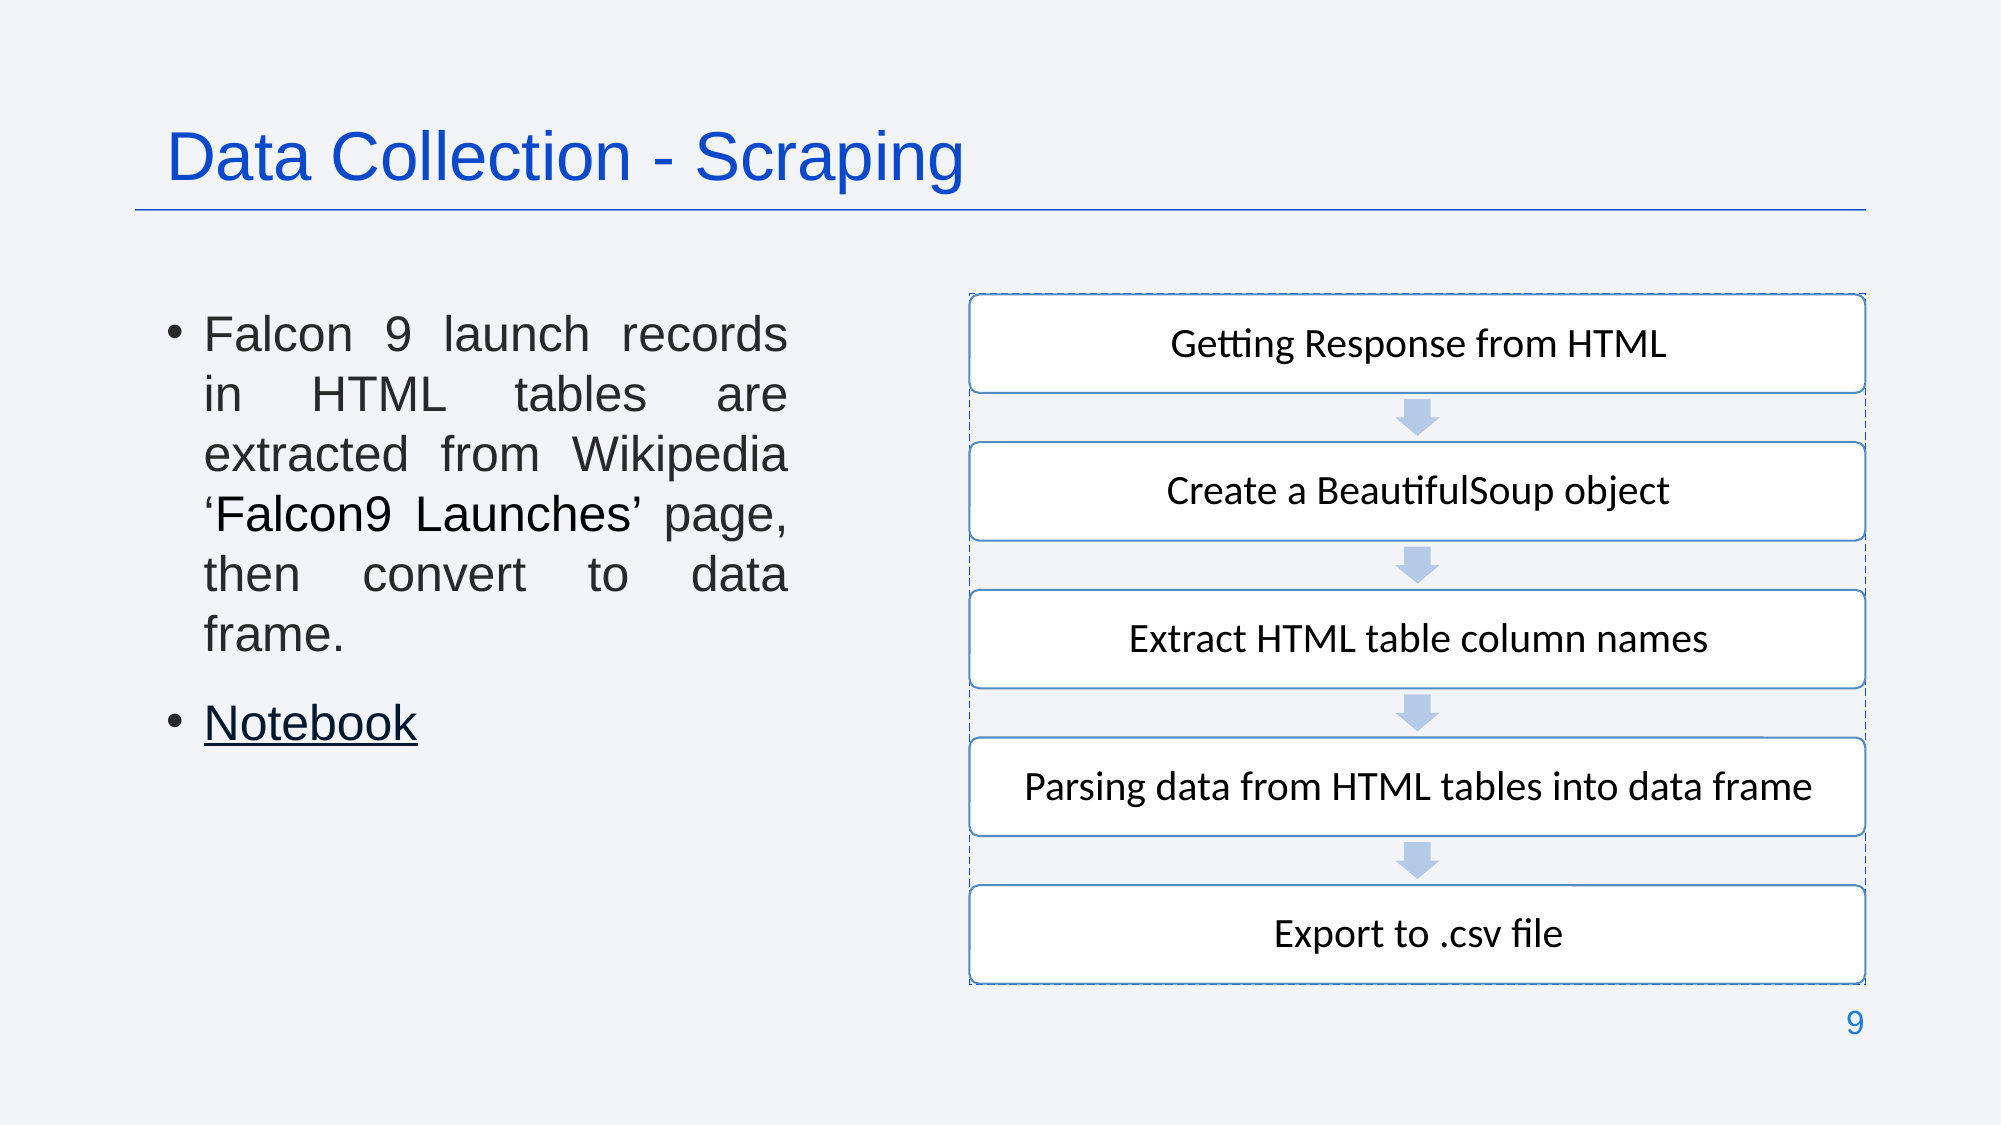

Data Collection - Scraping
Falcon 9 launch records in HTML tables are extracted from Wikipedia ‘Falcon9 Launches’ page, then convert to data frame.
Notebook

Getting Response from HTML

Create a BeautifulSoup object

Extract HTML table column names

Parsing data from HTML tables into data frame

Export to .csv file
9